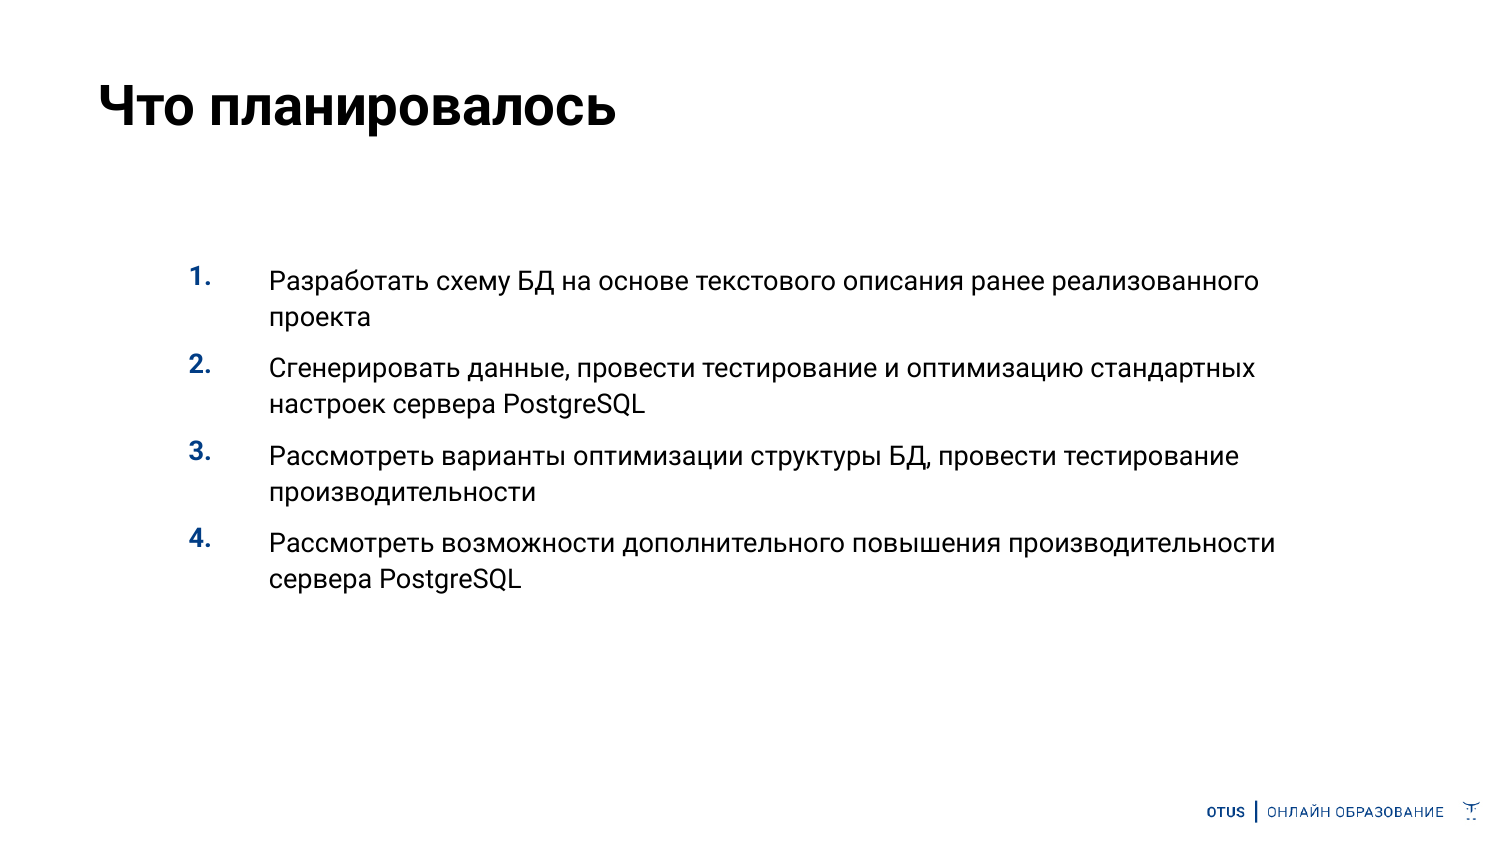

# Что планировалось
| 1. | Разработать схему БД на основе текстового описания ранее реализованного проекта |
| --- | --- |
| 2. | Сгенерировать данные, провести тестирование и оптимизацию стандартных настроек сервера PostgreSQL |
| 3. | Рассмотреть варианты оптимизации структуры БД, провести тестирование производительности |
| 4. | Рассмотреть возможности дополнительного повышения производительности сервера PostgreSQL |